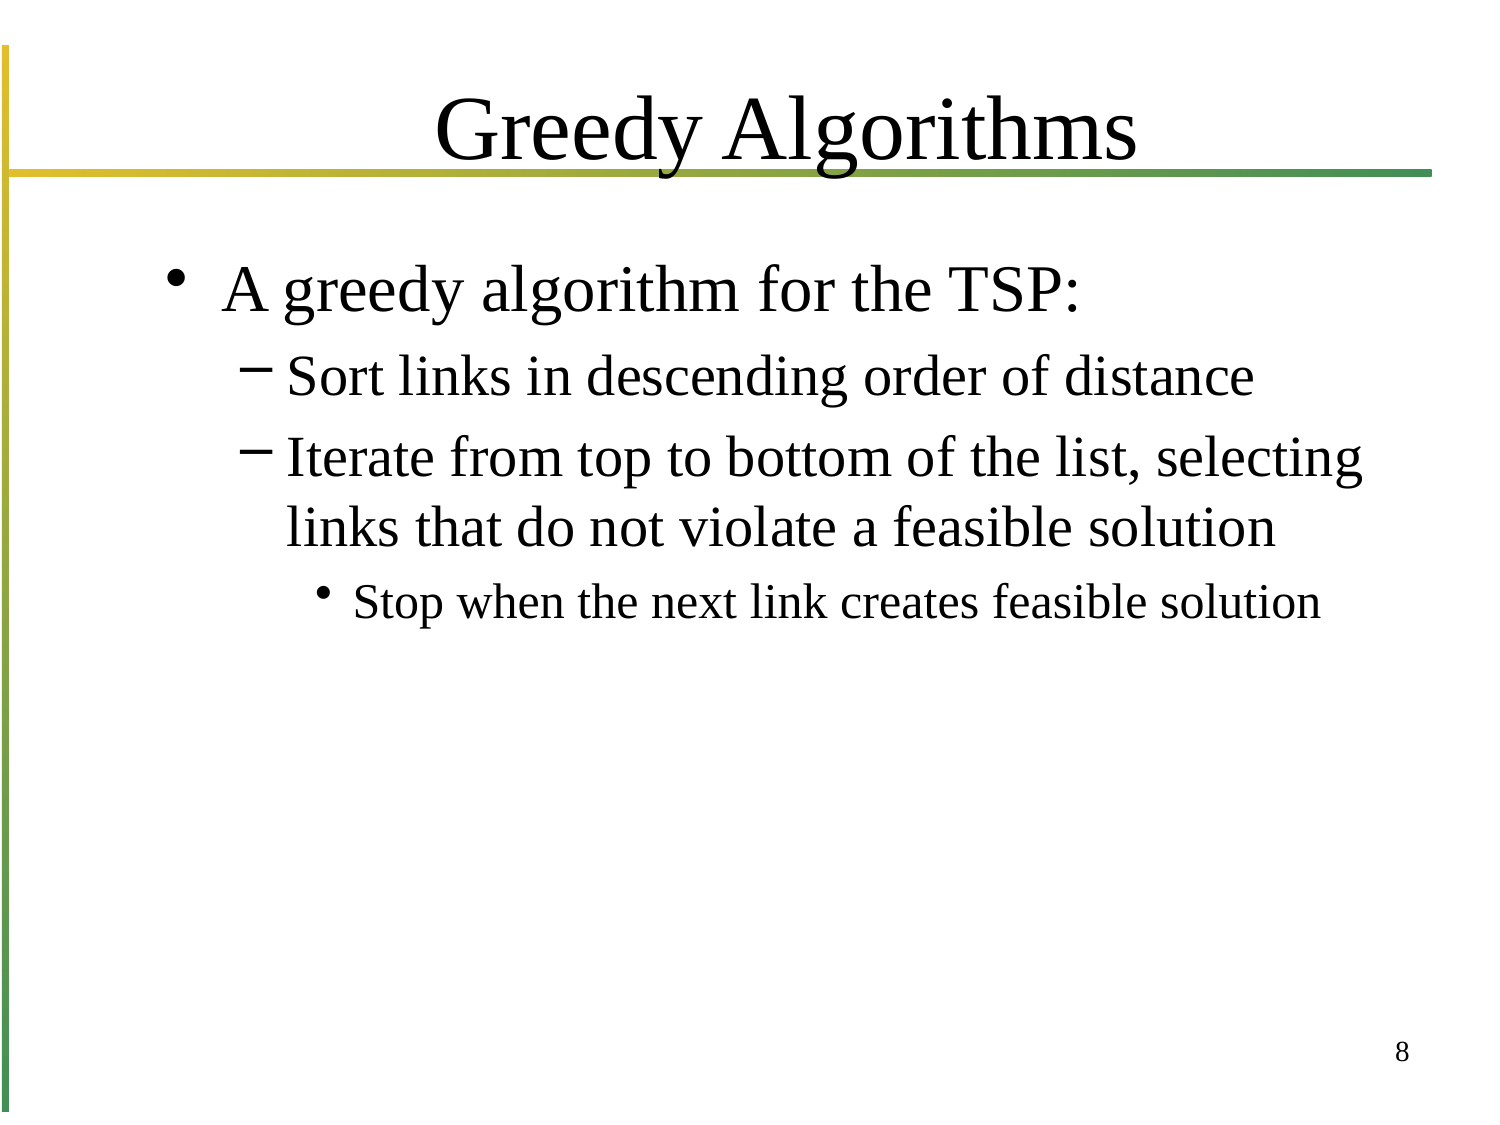

# Greedy Algorithms
A greedy algorithm for the TSP:
Sort links in descending order of distance
Iterate from top to bottom of the list, selecting links that do not violate a feasible solution
Stop when the next link creates feasible solution
8